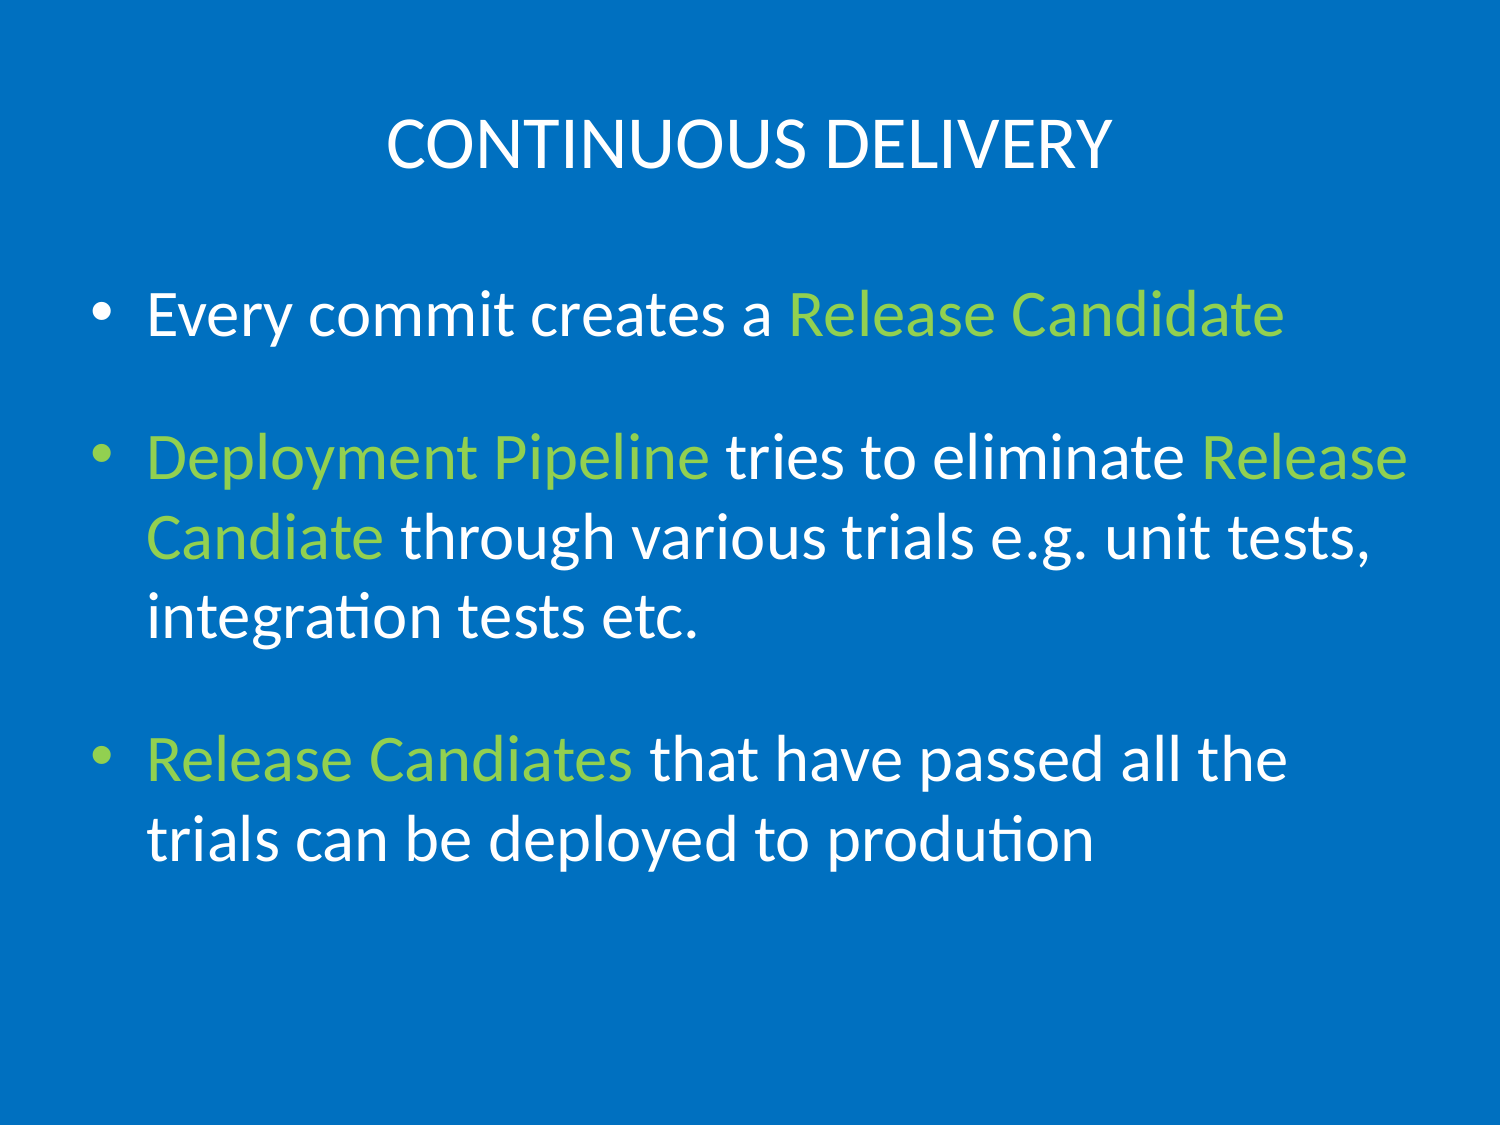

# CONTINUOUS DELIVERY
Every commit creates a Release Candidate
Deployment Pipeline tries to eliminate Release Candiate through various trials e.g. unit tests, integration tests etc.
Release Candiates that have passed all the trials can be deployed to prodution